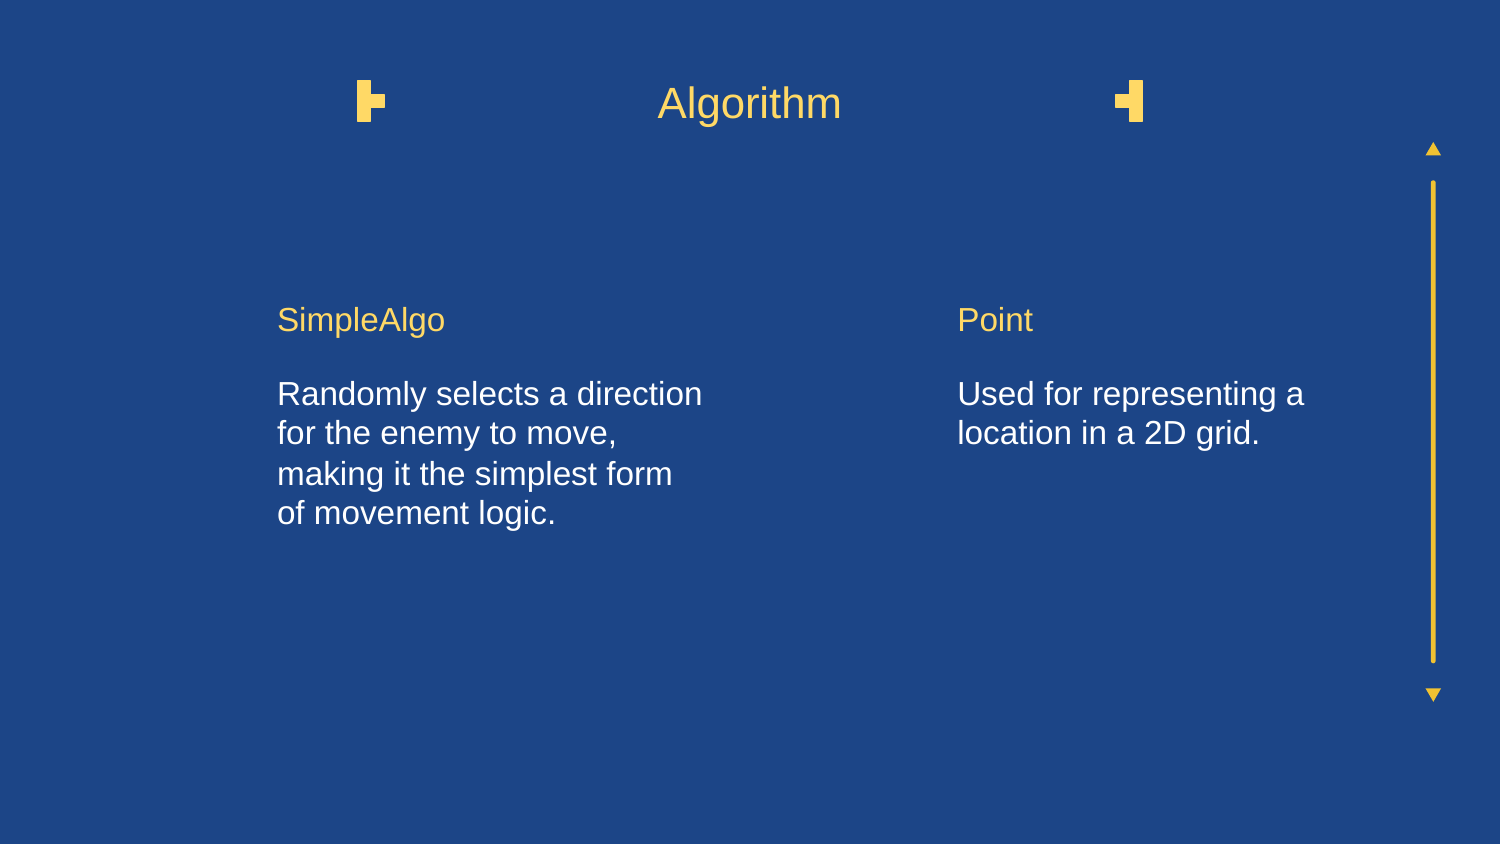

# Algorithm

SimpleAlgo
Point
Randomly selects a direction for the enemy to move, making it the simplest form of movement logic.
Used for representing a location in a 2D grid.